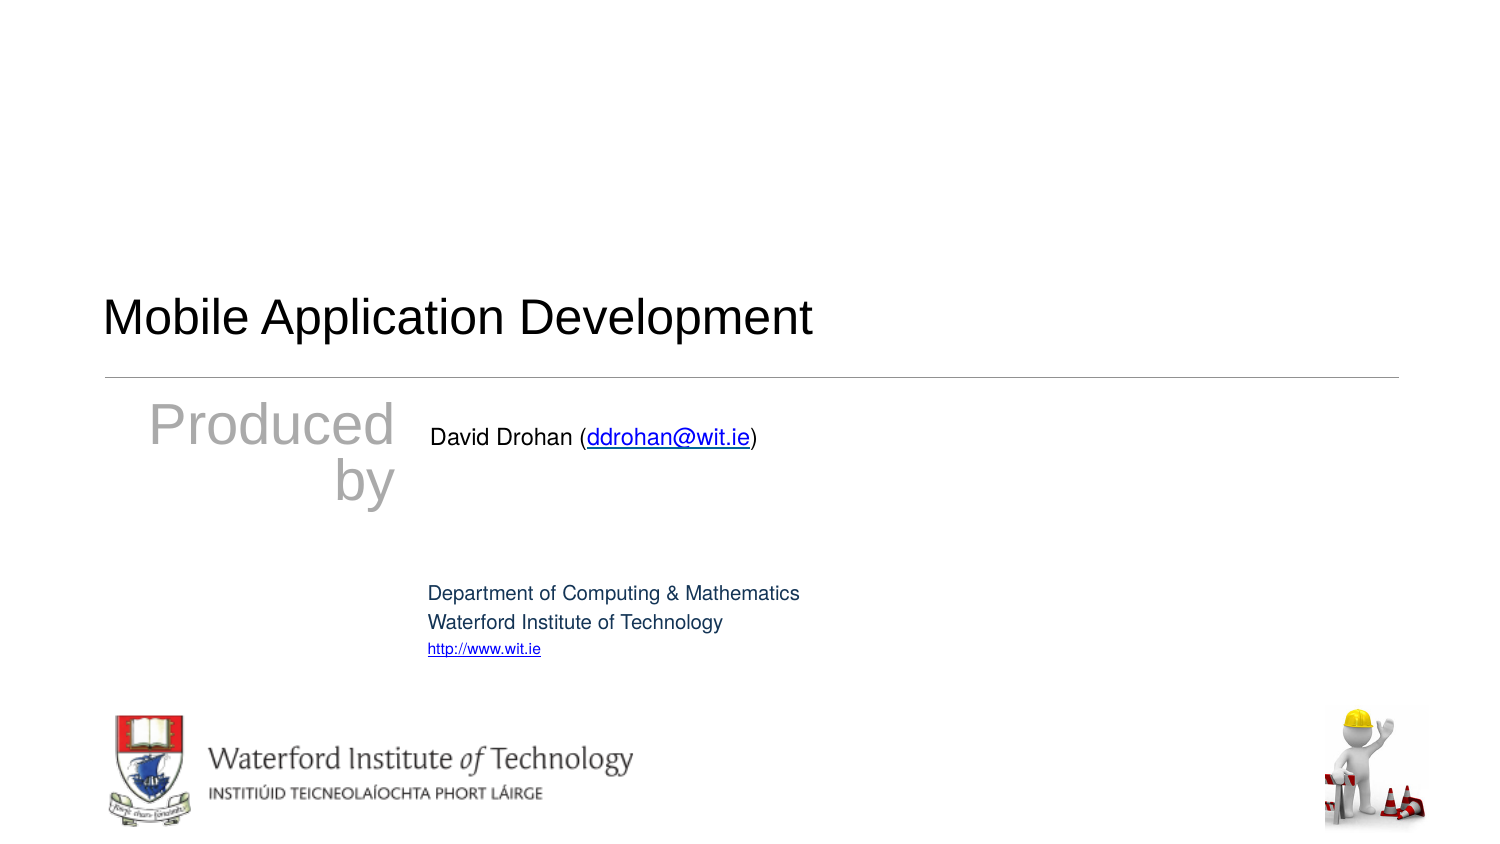

# Mobile Application Development
David Drohan (ddrohan@wit.ie)